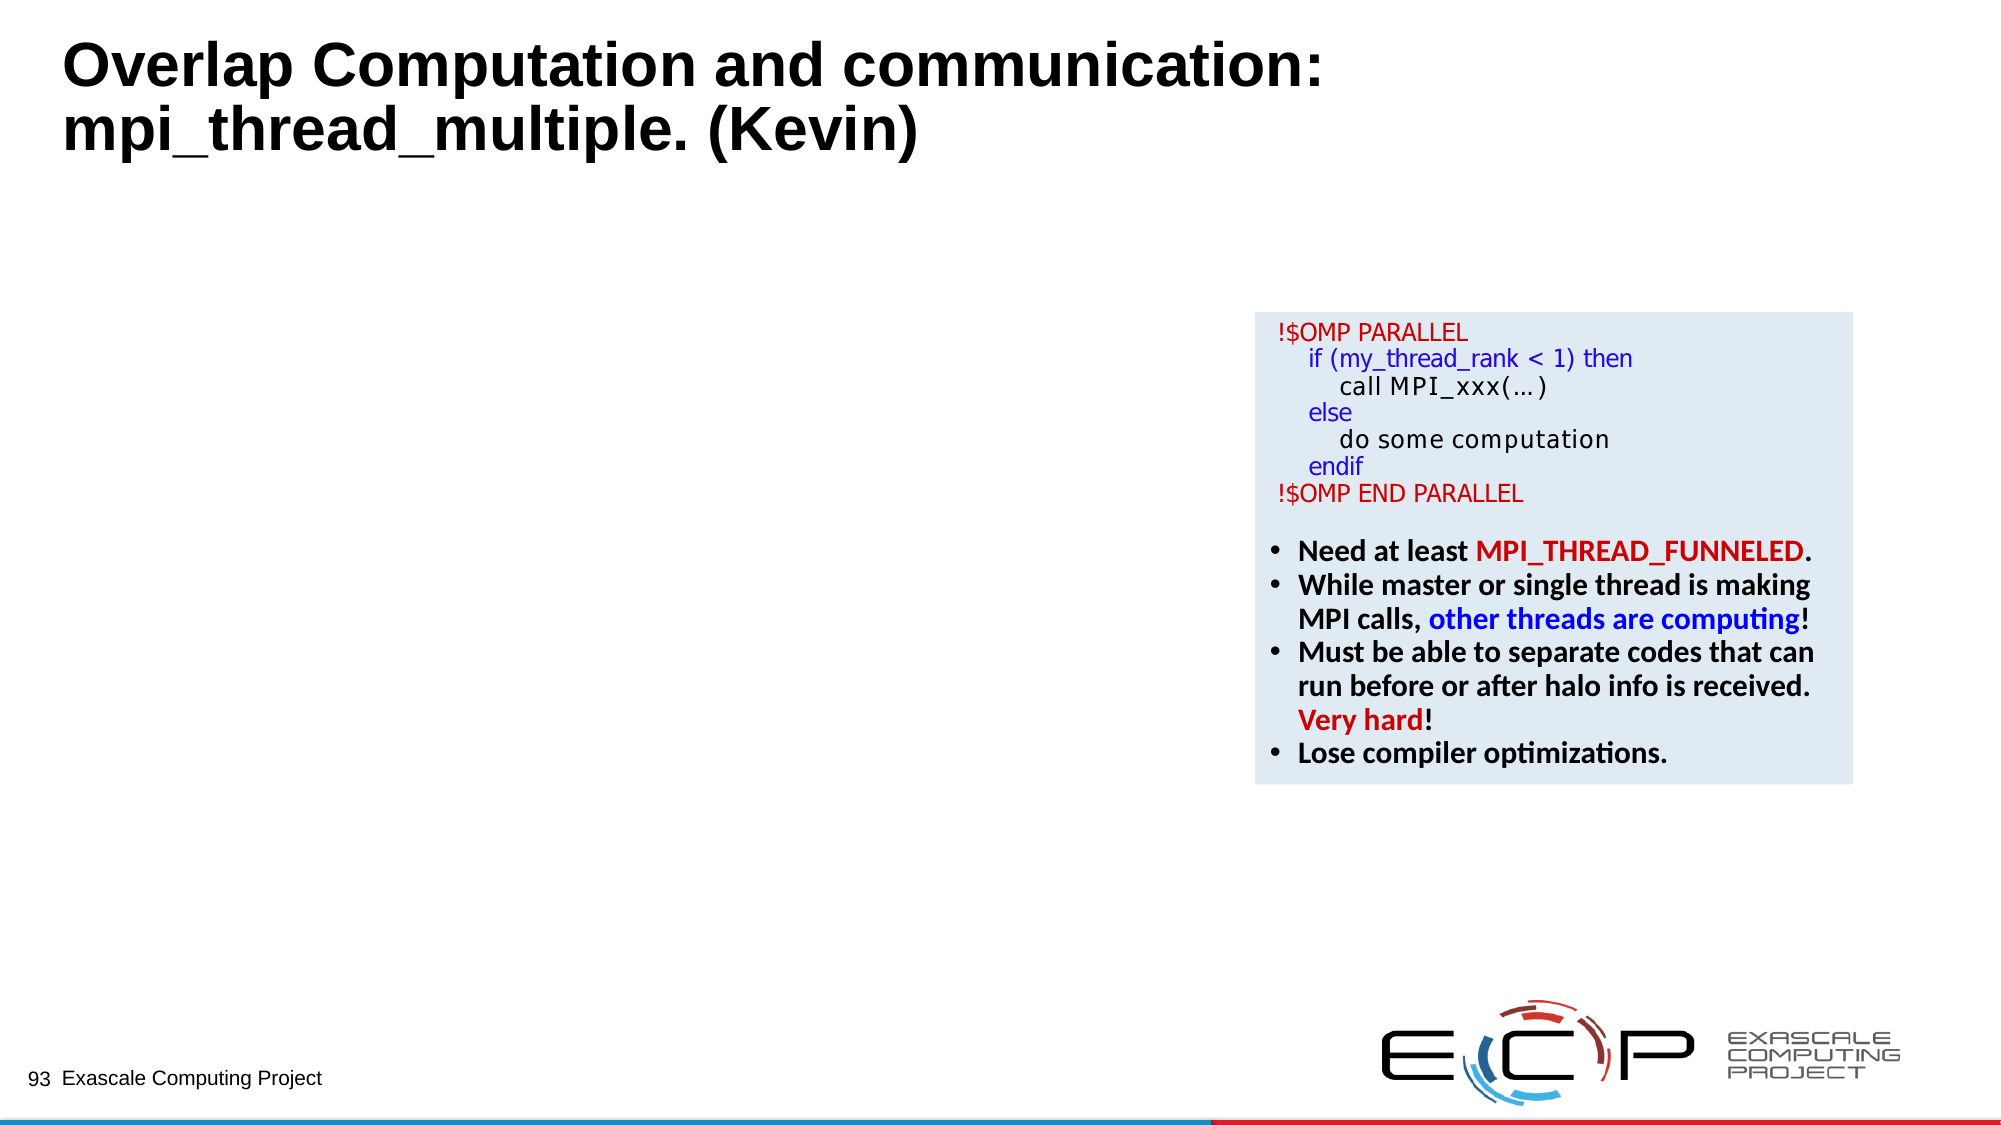

# Overlap Computation and communication: mpi_thread_multiple. (Kevin)

 !$OMP PARALLEL
     if (my_thread_rank < 1) then
         call MPI_xxx(…)
     else
         do some computation
     endif
 !$OMP END PARALLEL

Need at least MPI_THREAD_FUNNELED.
While master or single thread is making MPI calls, other threads are computing!
Must be able to separate codes that can run before or after halo info is received.  Very hard!
Lose compiler optimizations.